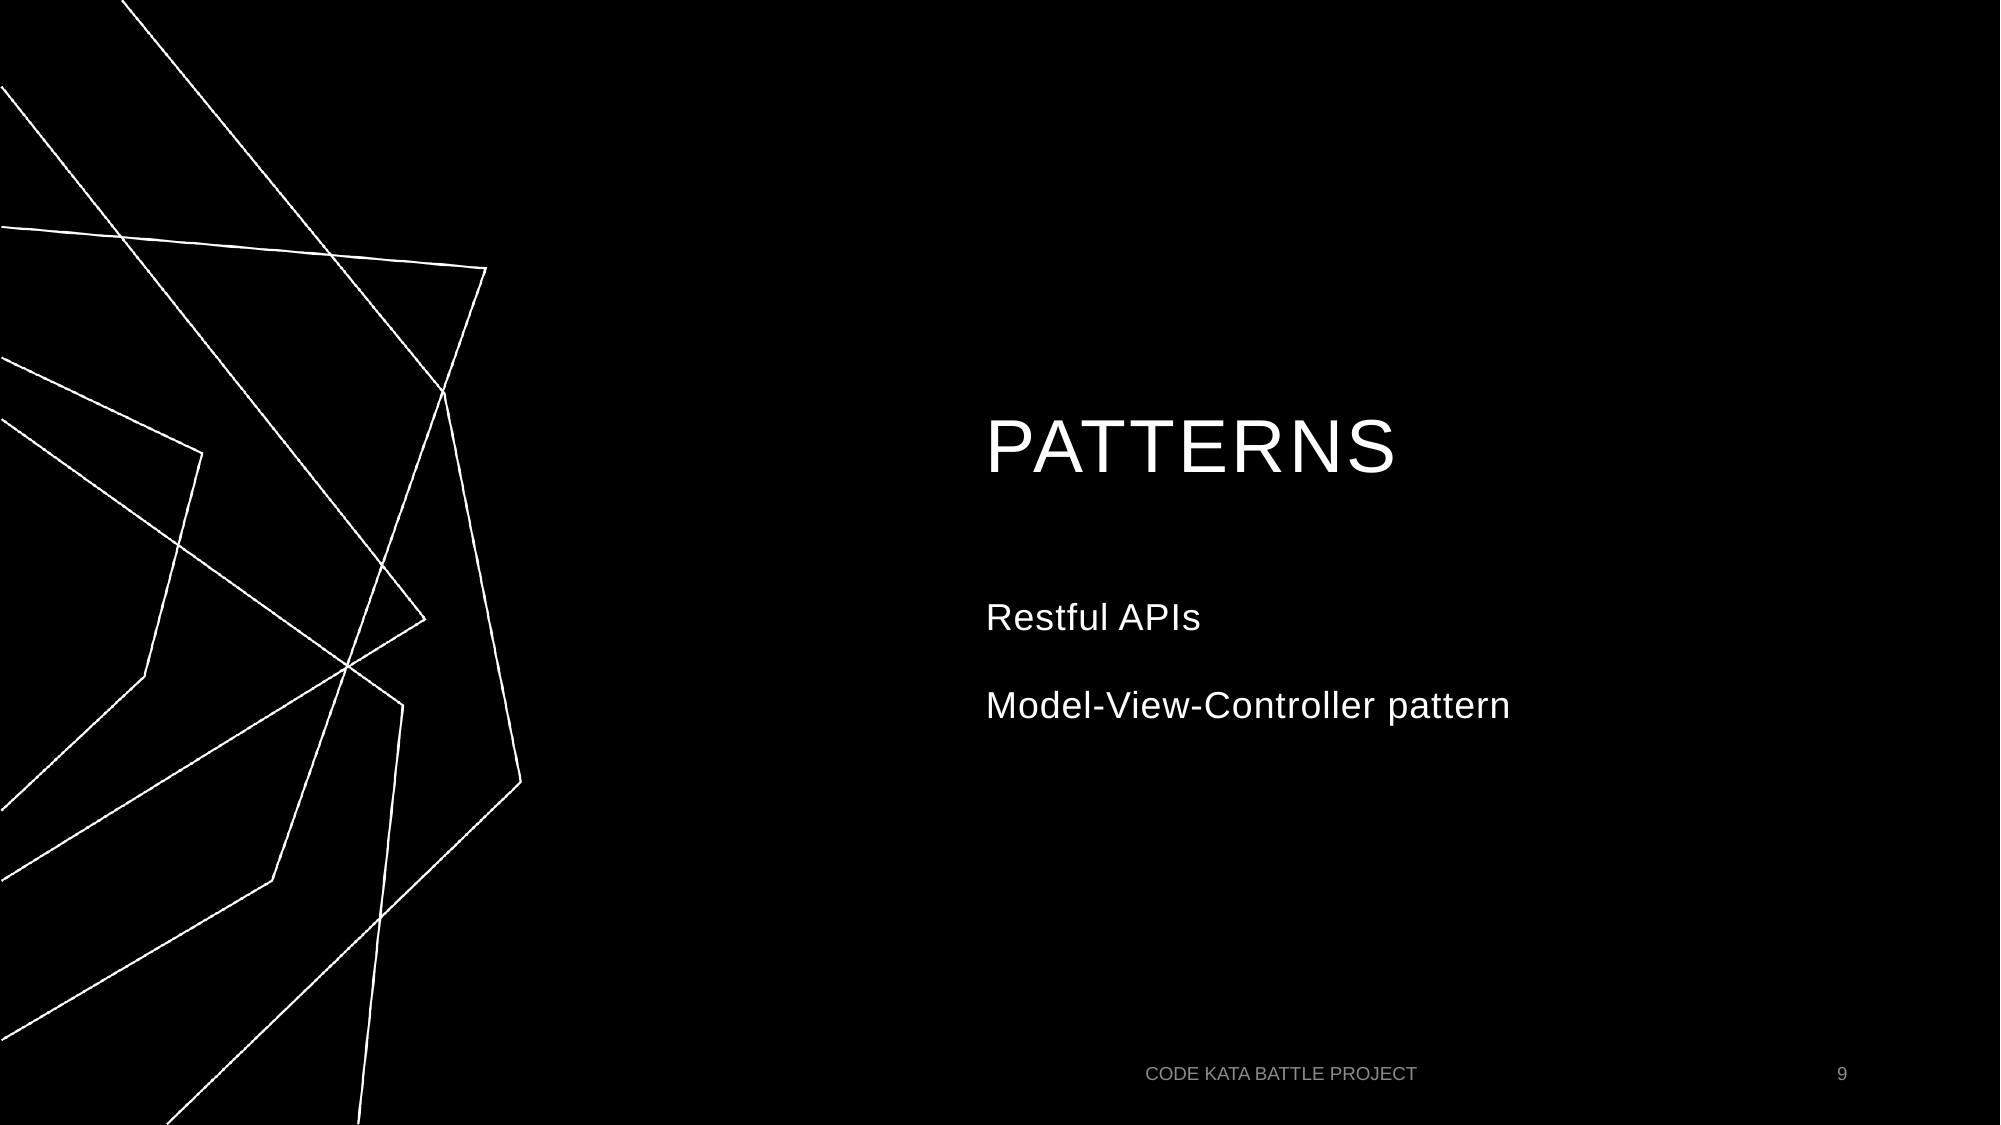

# PATTERNS
Restful APIs
Model-View-Controller pattern
CODE KATA BATTLE PROJECT
9